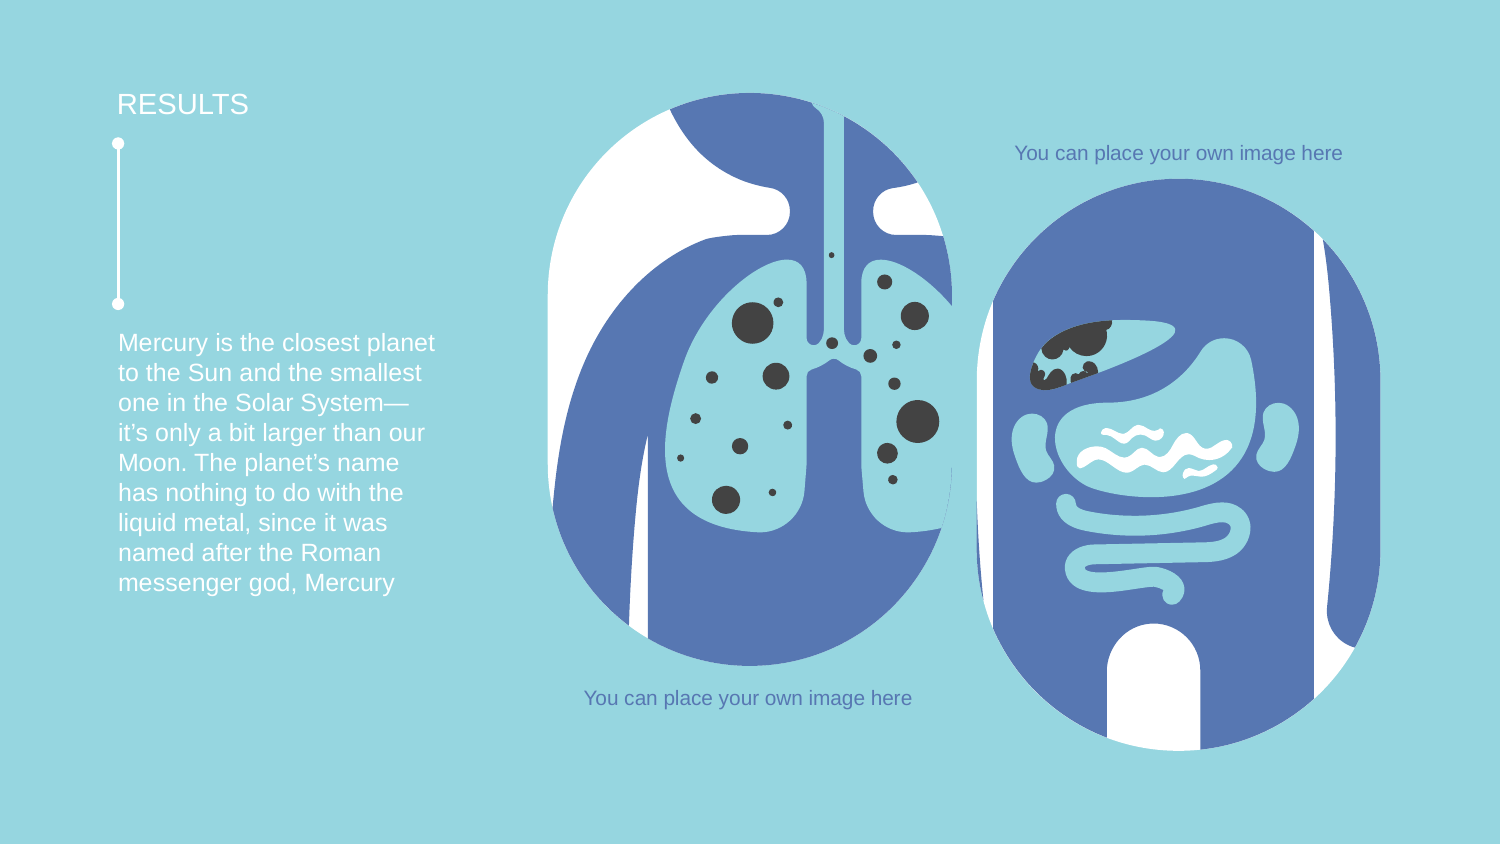

# RESULTS

You can place your own image here

Mercury is the closest planet to the Sun and the smallest one in the Solar System—it’s only a bit larger than our Moon. The planet’s name has nothing to do with the liquid metal, since it was named after the Roman messenger god, Mercury

You can place your own image here